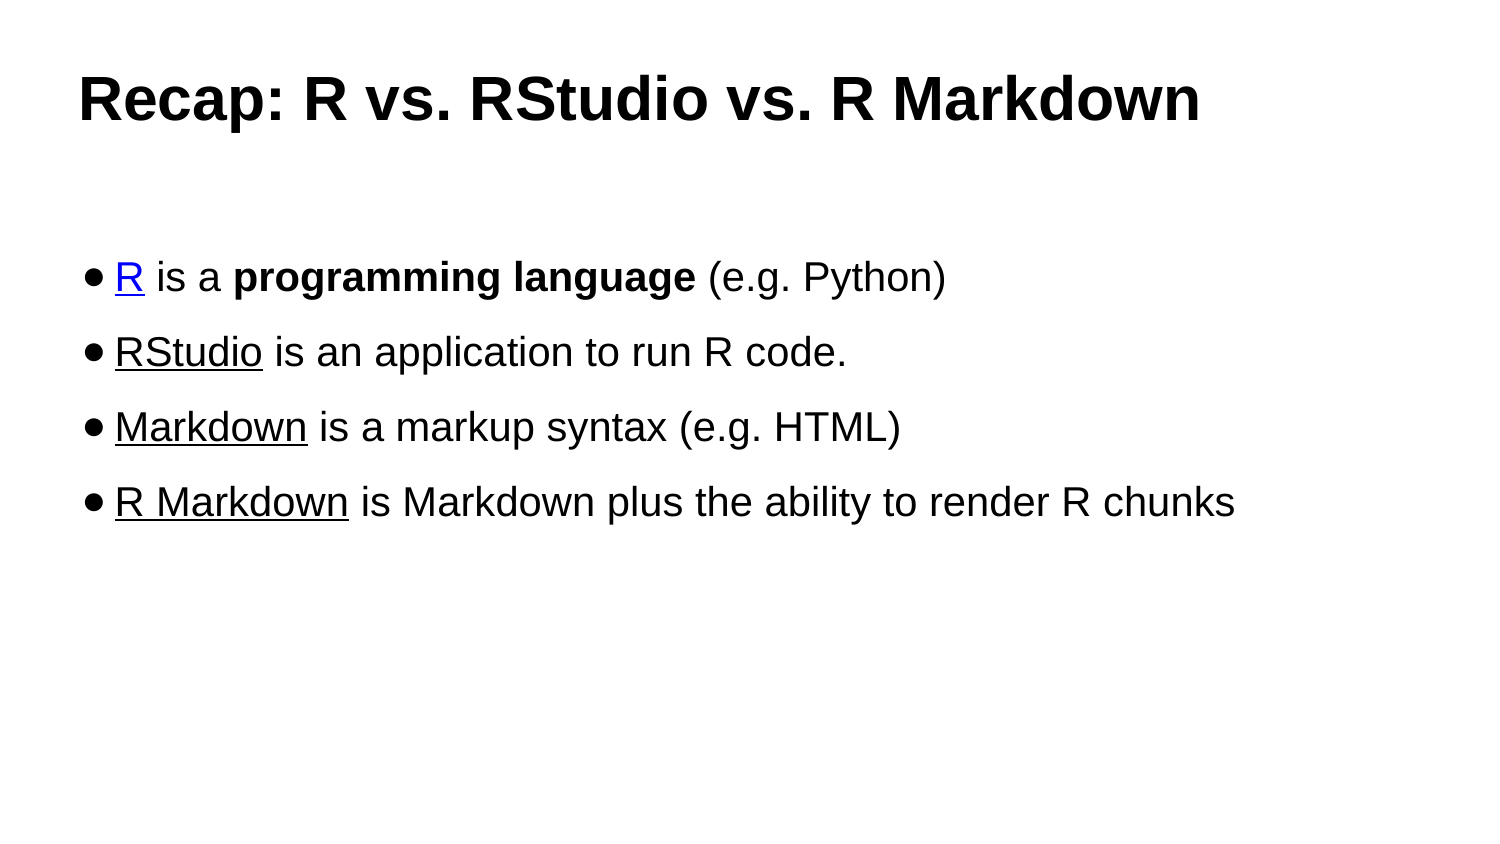

# Recap: R vs. RStudio vs. R Markdown

R is a programming language (e.g. Python)
RStudio is an application to run R code.
Markdown is a markup syntax (e.g. HTML)
R Markdown is Markdown plus the ability to render R chunks